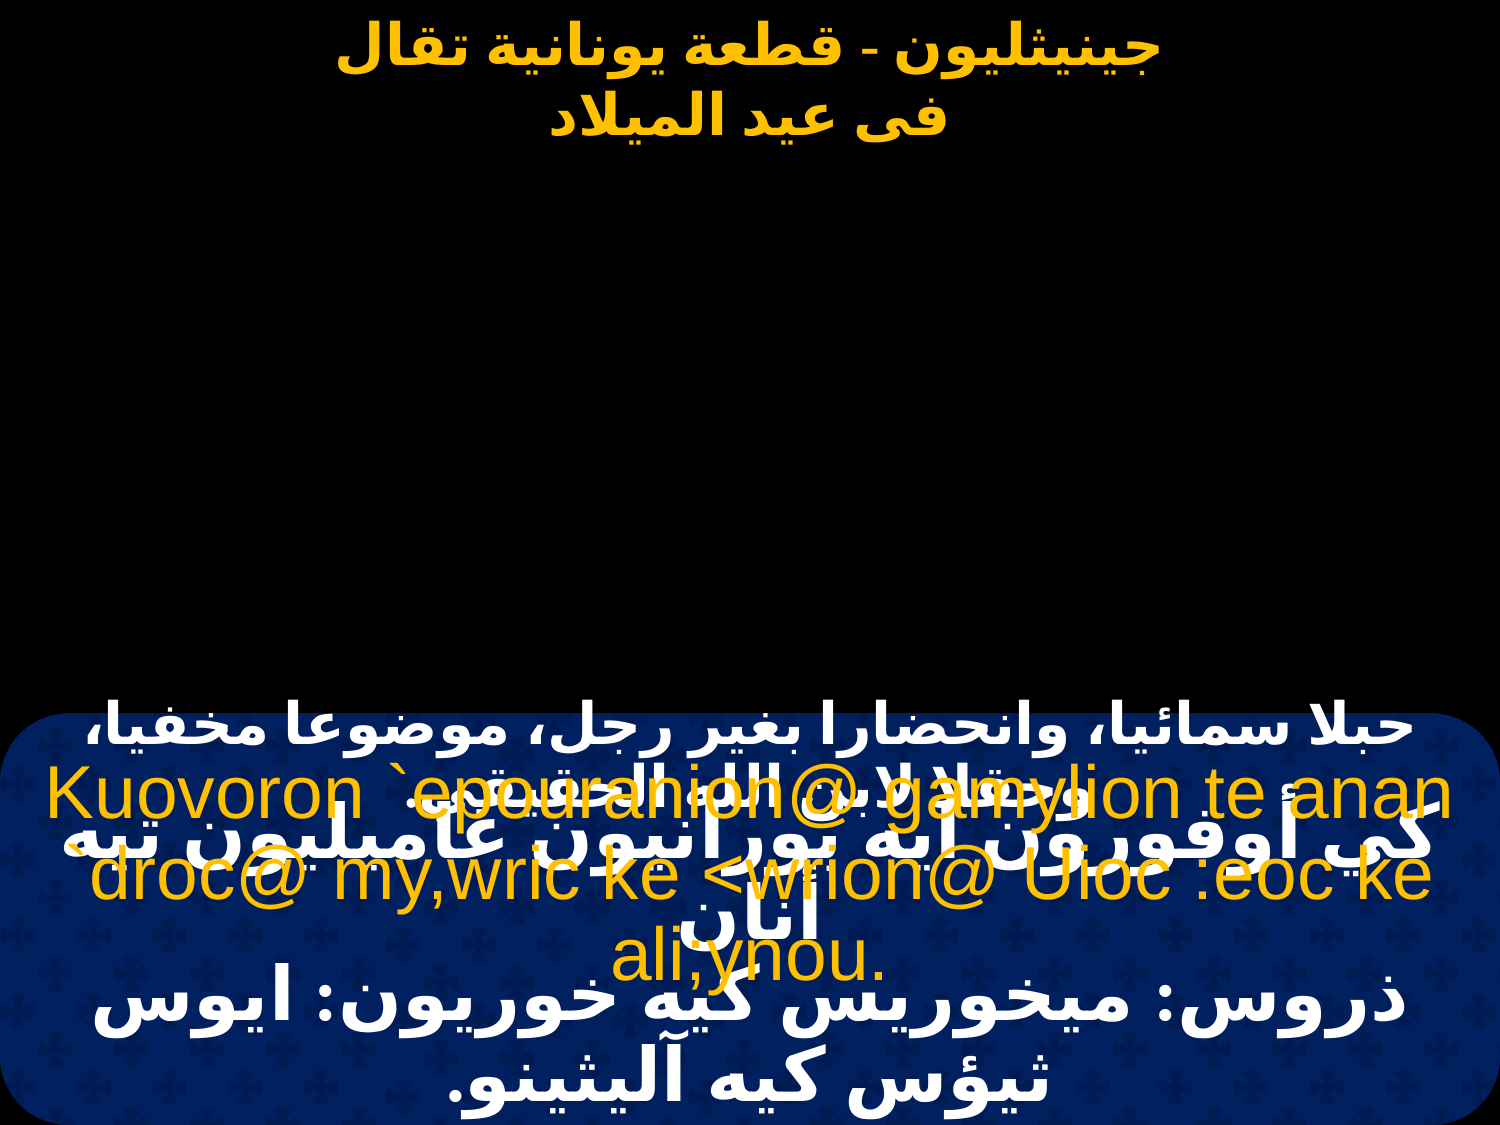

# حبلا سمائيا، وانحضارا بغير رجل، موضوعا مخفيا، وحقلا لابن الله الحقيقي.
Kuovoron `epouranion@ gamylion te anan `droc@ my,wric ke <wrion@ Uioc :eoc ke ali;ynou.
كي أوفورون ايه بورانيون غاميليون تيه أنان
ذروس: ميخوريس كيه خوريون: ايوس ثيؤس كيه آليثينو.